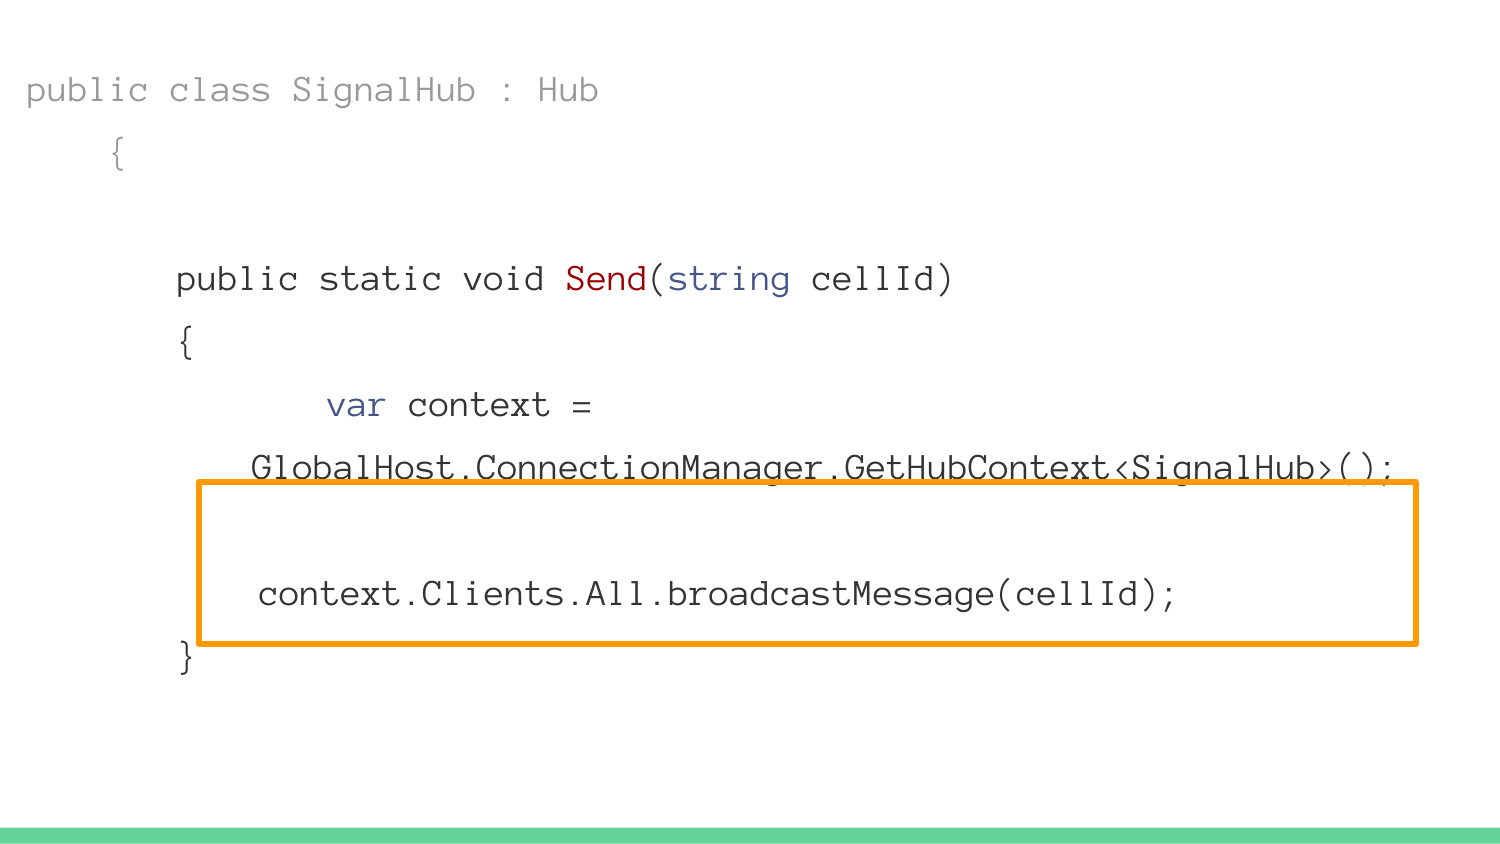

public class SignalHub : Hub
    {
public static void Send(string cellId)
{
	var context =
GlobalHost.ConnectionManager.GetHubContext<SignalHub>();
    context.Clients.All.broadcastMessage(cellId);
}